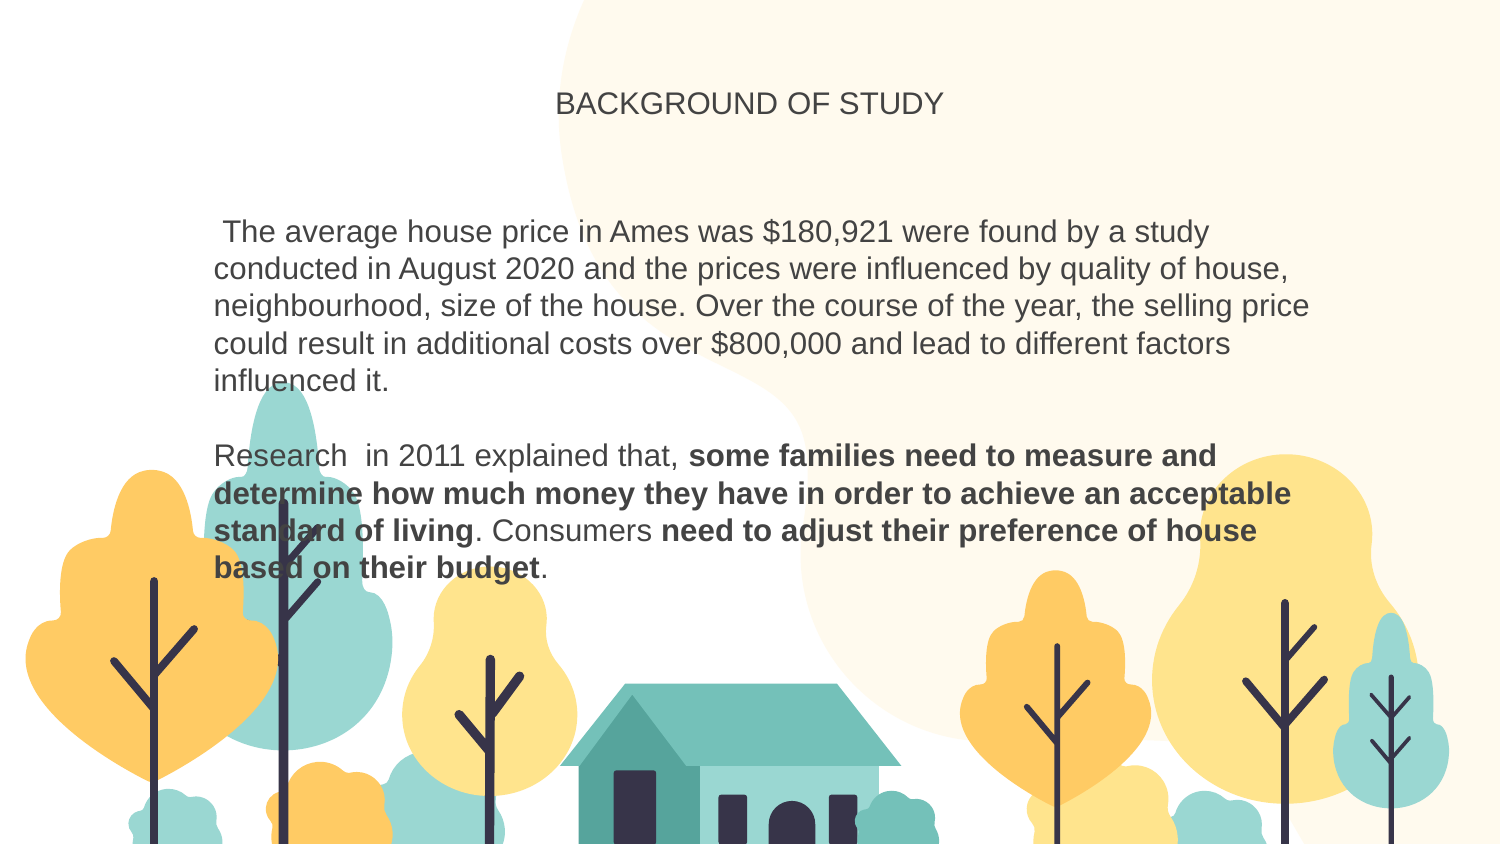

# BACKGROUND OF STUDY
 The average house price in Ames was $180,921 were found by a study conducted in August 2020 and the prices were influenced by quality of house, neighbourhood, size of the house. Over the course of the year, the selling price could result in additional costs over $800,000 and lead to different factors influenced it.

Research  in 2011 explained that, some families need to measure and determine how much money they have in order to achieve an acceptable standard of living. Consumers need to adjust their preference of house based on their budget.